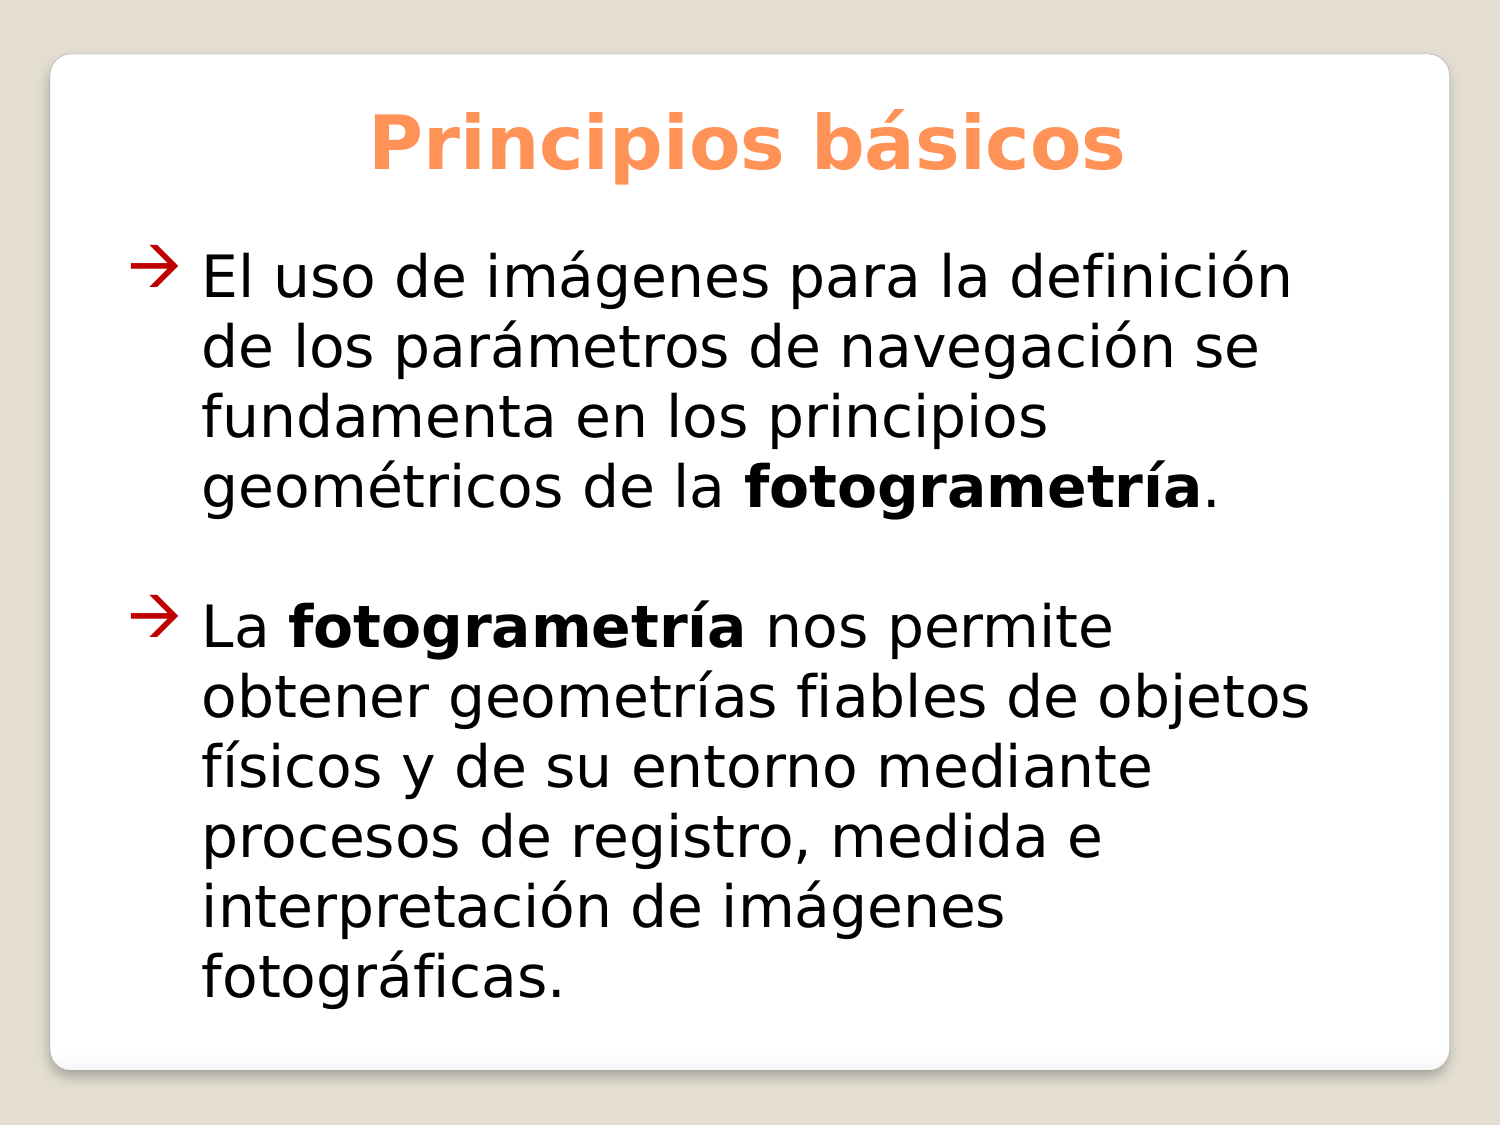

Principios básicos
El uso de imágenes para la definición de los parámetros de navegación se fundamenta en los principios geométricos de la fotogrametría.

La fotogrametría nos permite obtener geometrías fiables de objetos físicos y de su entorno mediante procesos de registro, medida e interpretación de imágenes fotográficas.